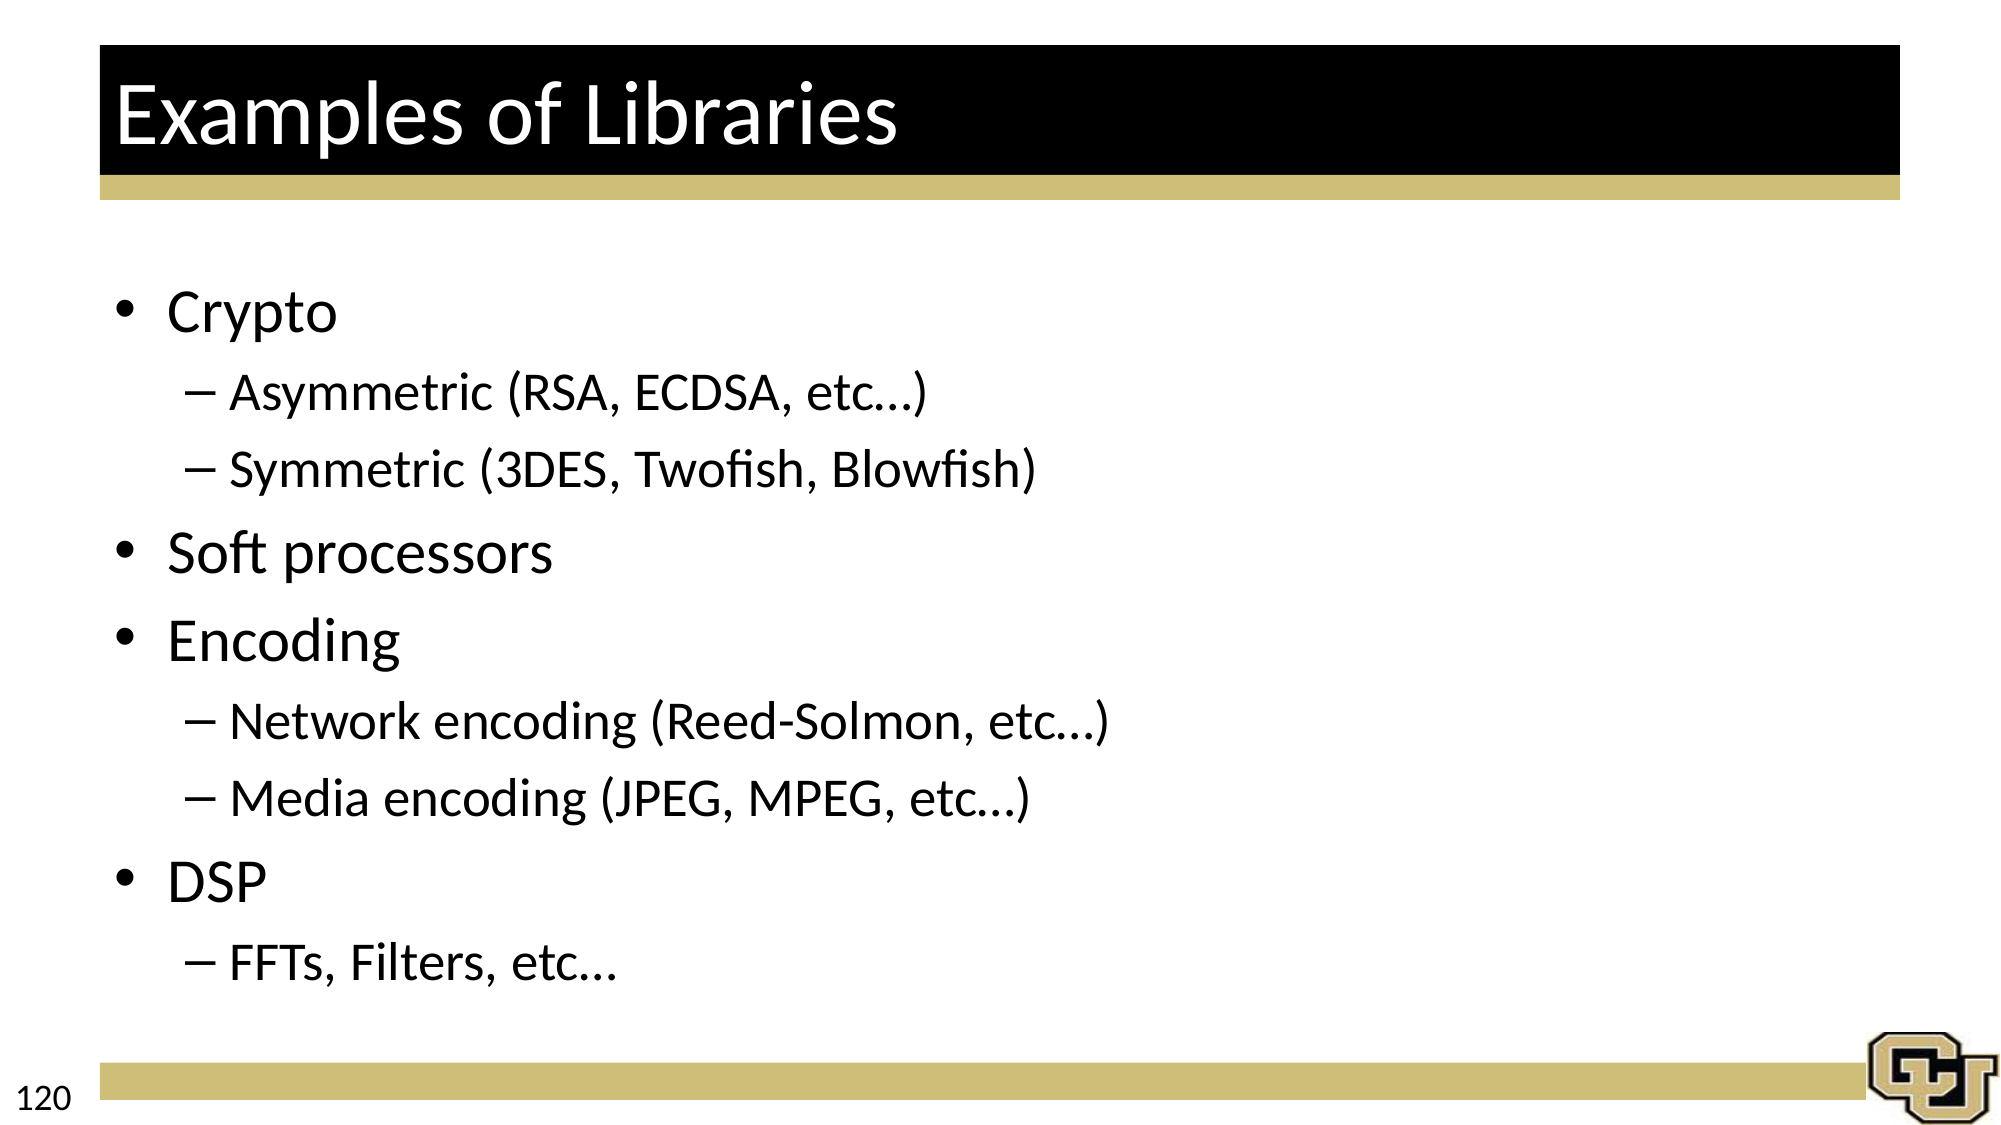

# Examples of Libraries
Crypto
Asymmetric (RSA, ECDSA, etc…)
Symmetric (3DES, Twofish, Blowfish)
Soft processors
Encoding
Network encoding (Reed-Solmon, etc…)
Media encoding (JPEG, MPEG, etc…)
DSP
FFTs, Filters, etc…
120